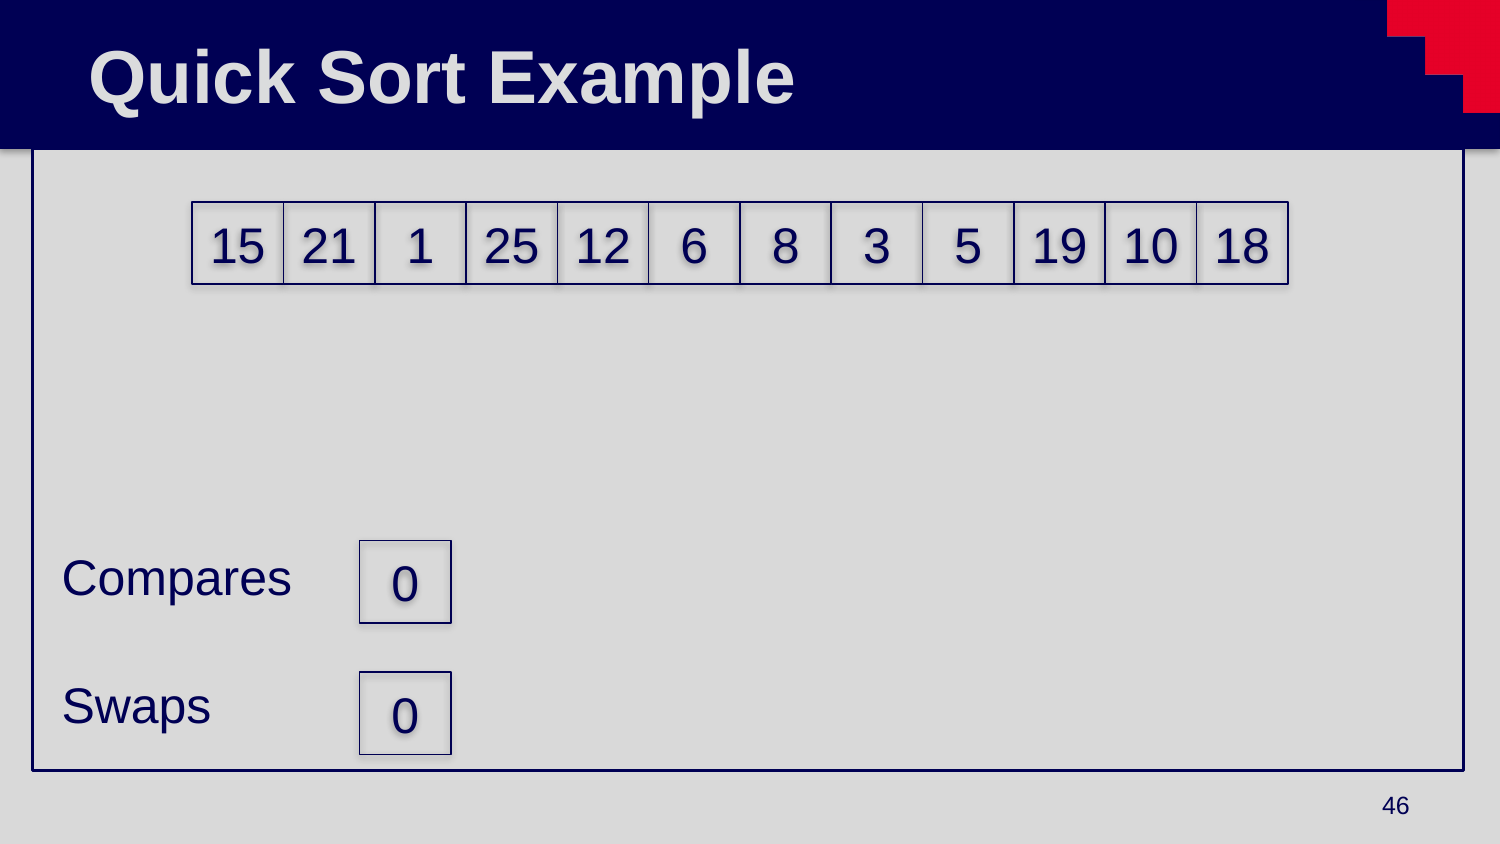

# Quick Sort Example

Compares
Swaps
6
25
1
15
21
12
18
19
5
8
3
10
0
0
46